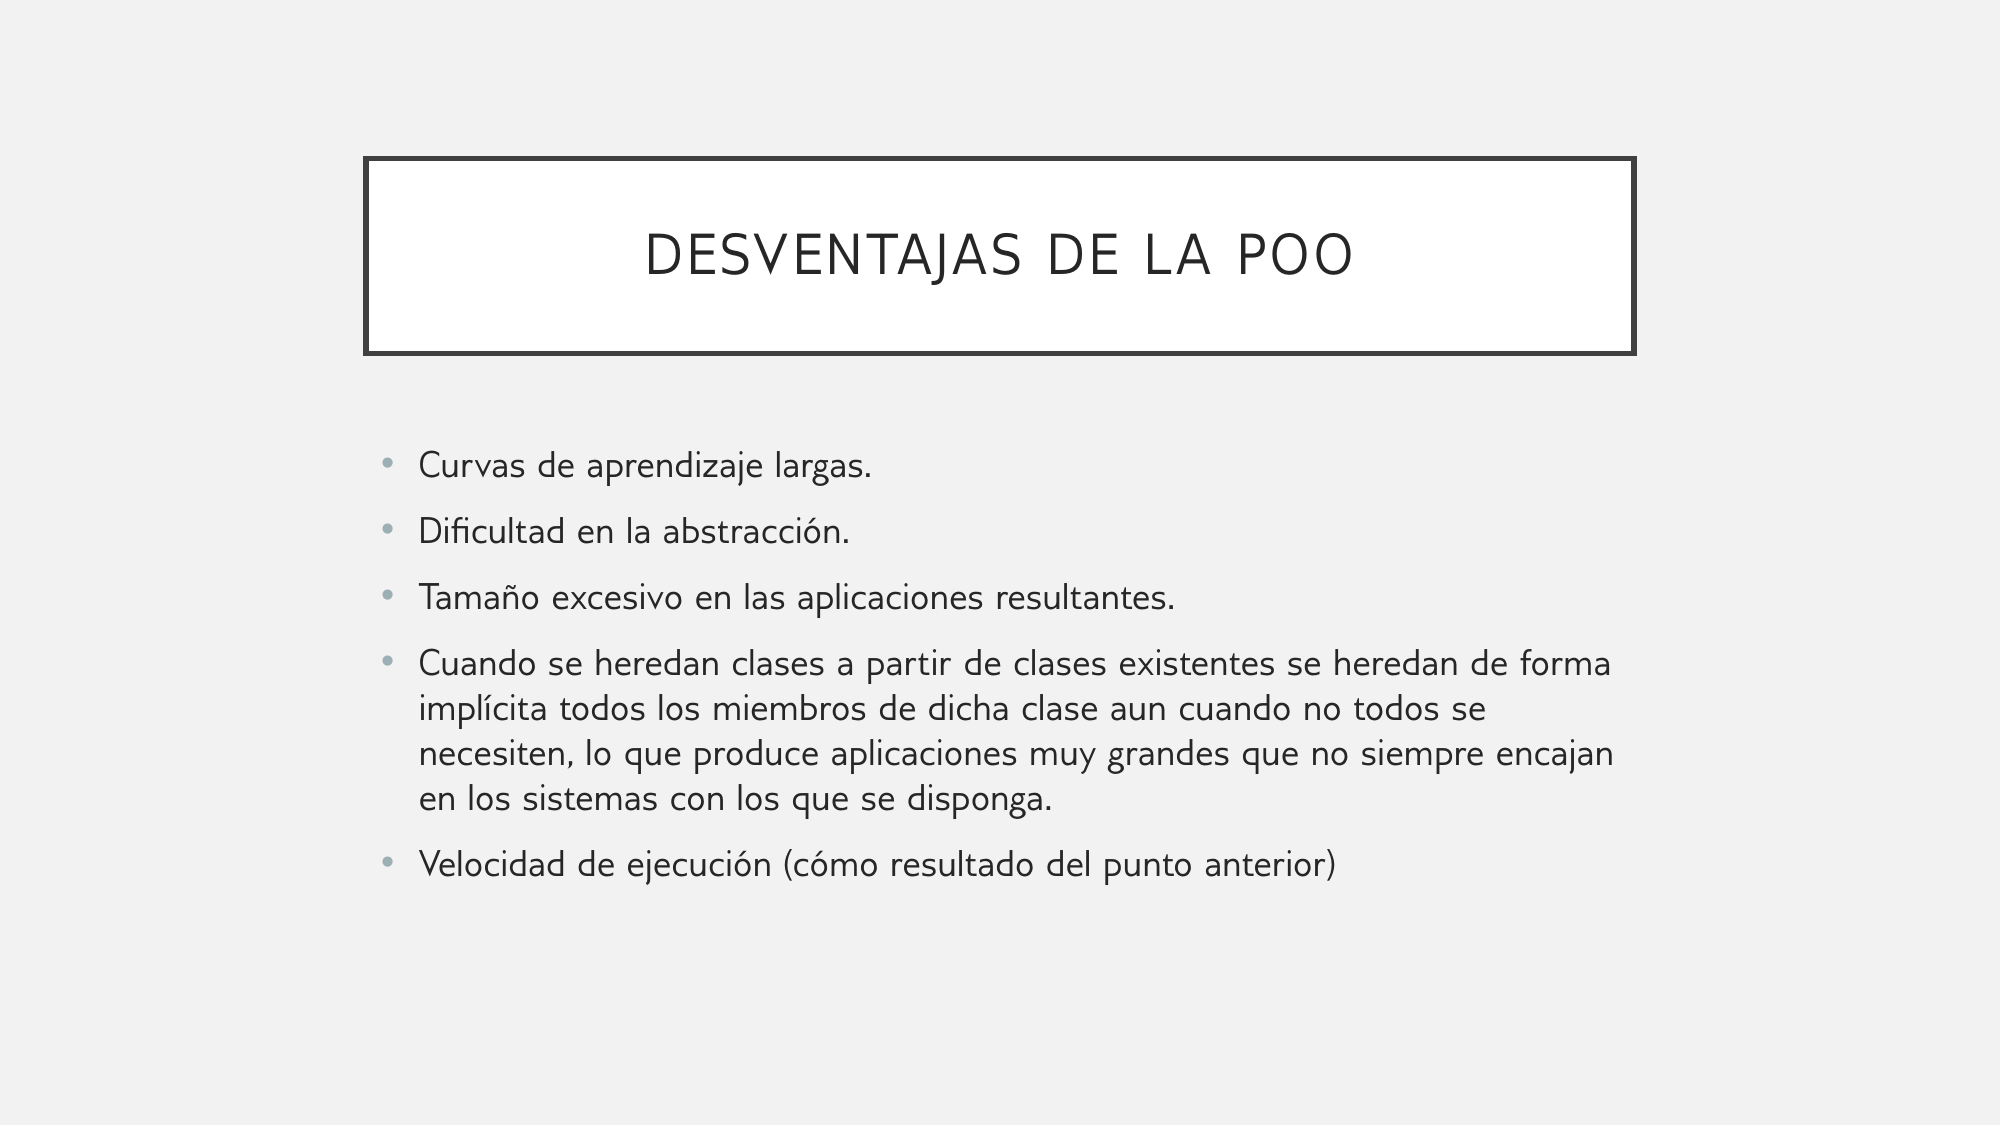

# Desventajas de la poo
Curvas de aprendizaje largas.
Dificultad en la abstracción.
Tamaño excesivo en las aplicaciones resultantes.
Cuando se heredan clases a partir de clases existentes se heredan de forma implícita todos los miembros de dicha clase aun cuando no todos se necesiten, lo que produce aplicaciones muy grandes que no siempre encajan en los sistemas con los que se disponga.
Velocidad de ejecución (cómo resultado del punto anterior)